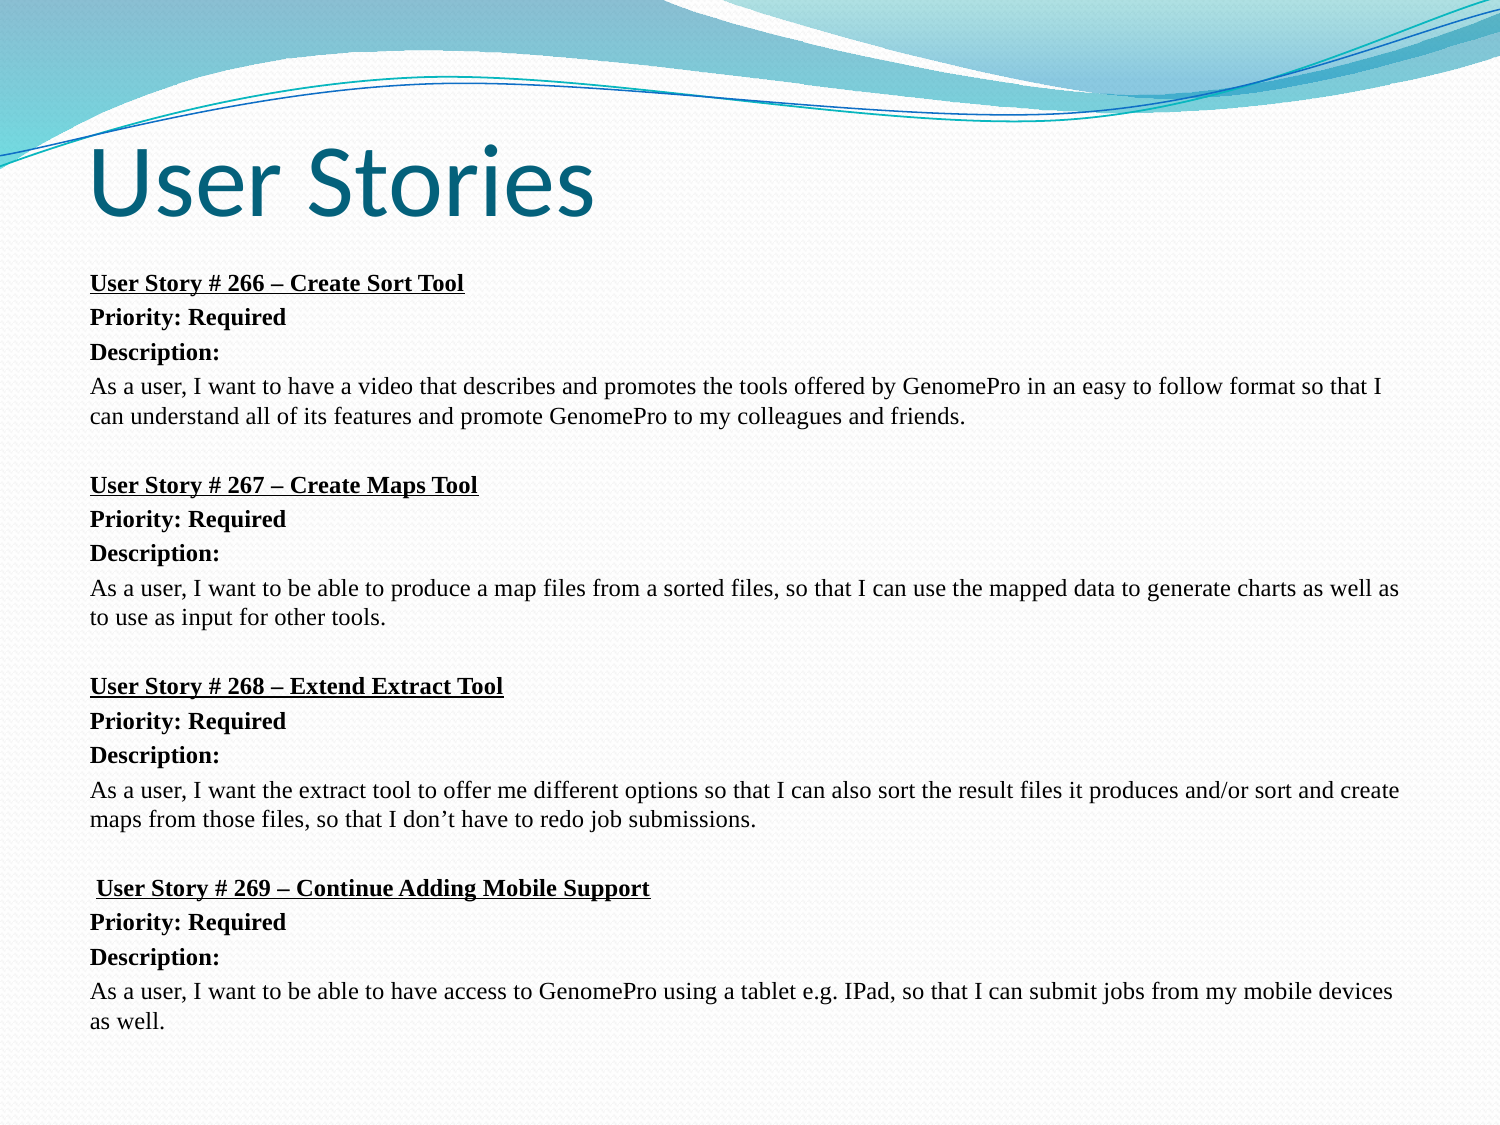

# User Stories

User Story # 266 – Create Sort Tool
Priority: Required
Description:
As a user, I want to have a video that describes and promotes the tools offered by GenomePro in an easy to follow format so that I can understand all of its features and promote GenomePro to my colleagues and friends.

User Story # 267 – Create Maps Tool
Priority: Required
Description:
As a user, I want to be able to produce a map files from a sorted files, so that I can use the mapped data to generate charts as well as to use as input for other tools.

User Story # 268 – Extend Extract Tool
Priority: Required
Description:
As a user, I want the extract tool to offer me different options so that I can also sort the result files it produces and/or sort and create maps from those files, so that I don’t have to redo job submissions.

 User Story # 269 – Continue Adding Mobile Support
Priority: Required
Description:
As a user, I want to be able to have access to GenomePro using a tablet e.g. IPad, so that I can submit jobs from my mobile devices as well.